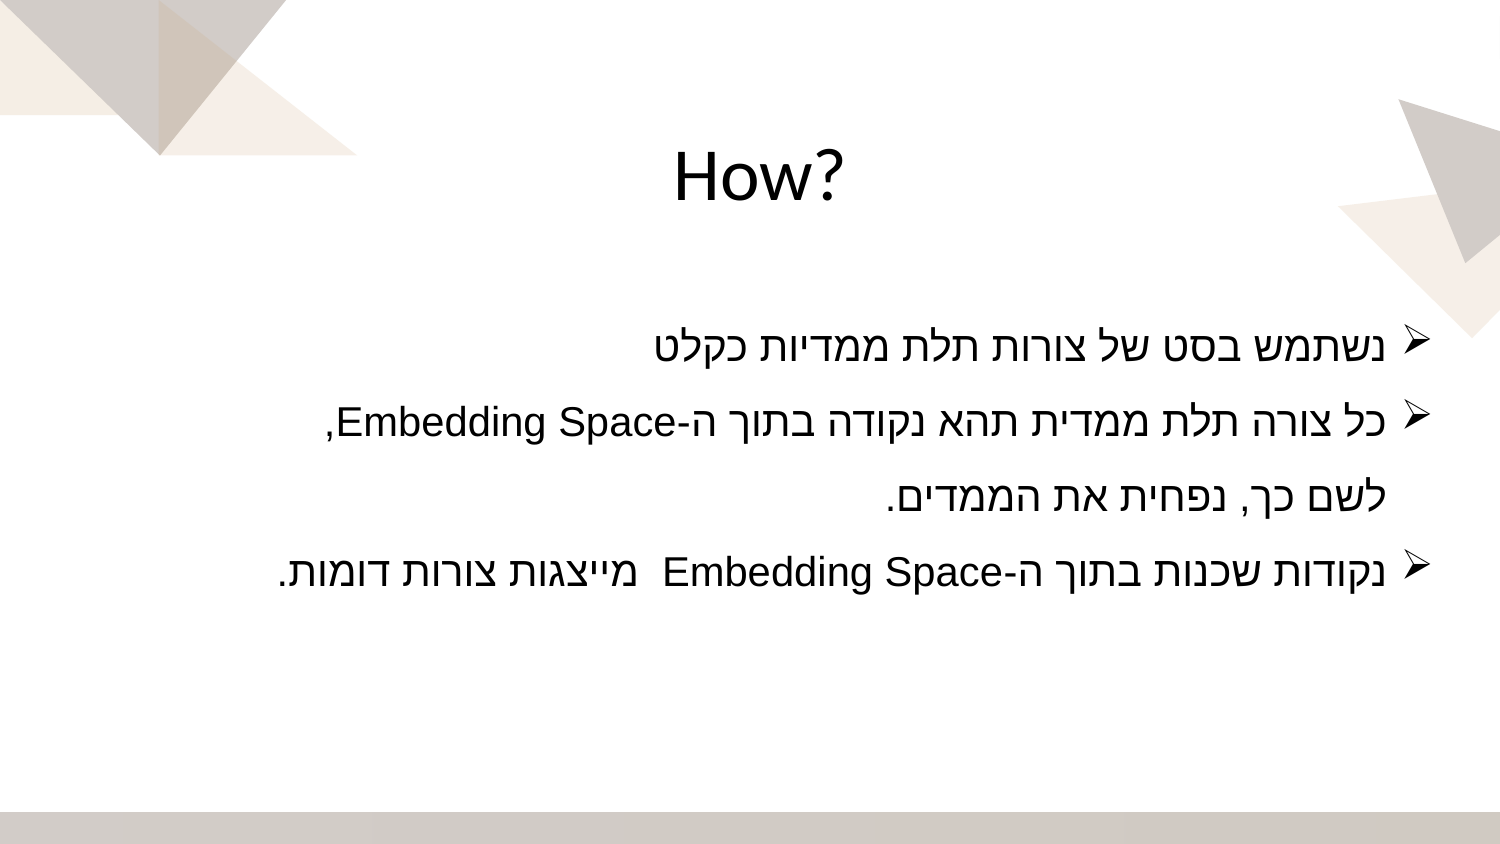

# How?
נשתמש בסט של צורות תלת ממדיות כקלט
כל צורה תלת ממדית תהא נקודה בתוך ה-Embedding Space,
לשם כך, נפחית את הממדים.
נקודות שכנות בתוך ה-Embedding Space  מייצגות צורות דומות.